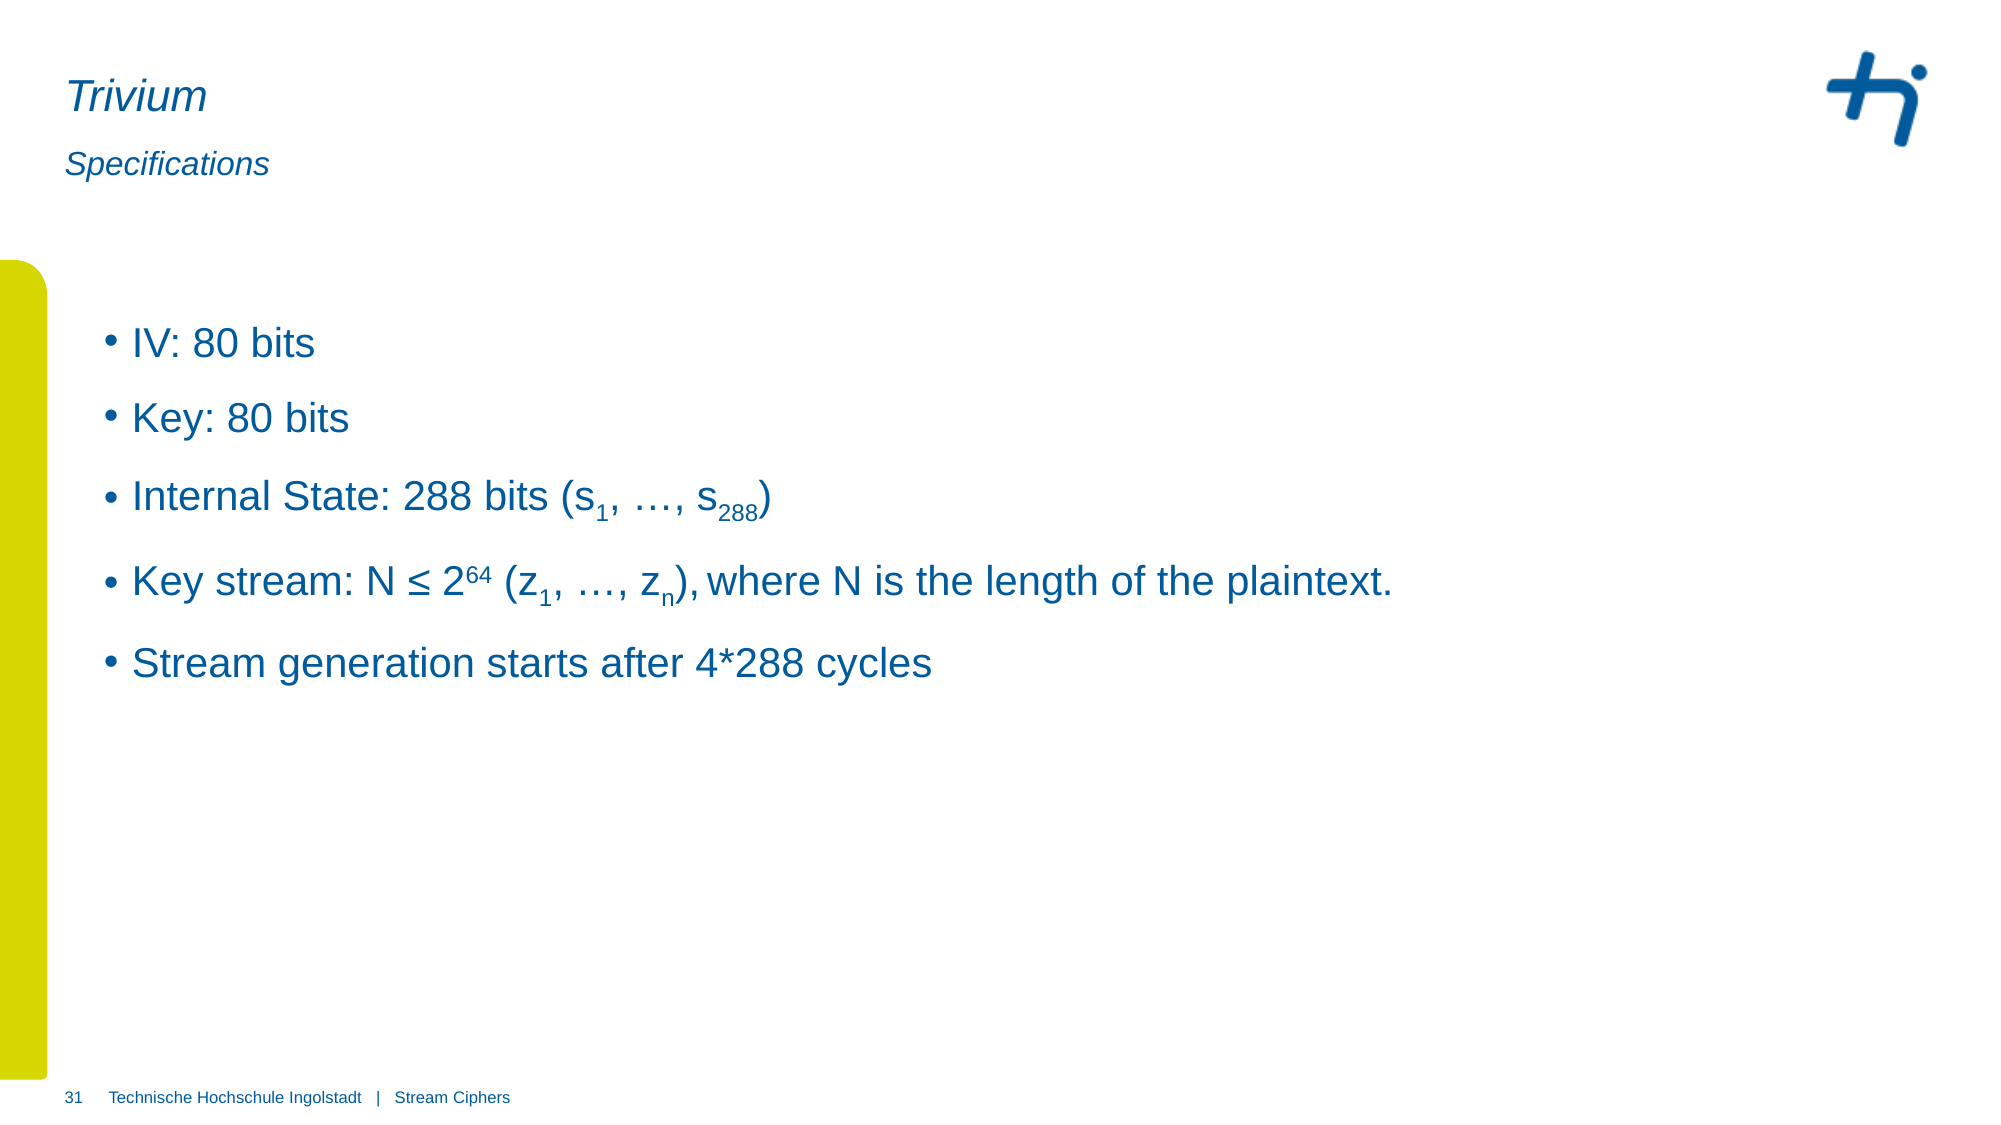

# Trivium
Specifications
IV: 80 bits
Key: 80 bits
Internal State: 288 bits (s1, …, s288)
Key stream: N ≤ 264 (z1, …, zn), where N is the length of the plaintext.
Stream generation starts after 4*288 cycles

31